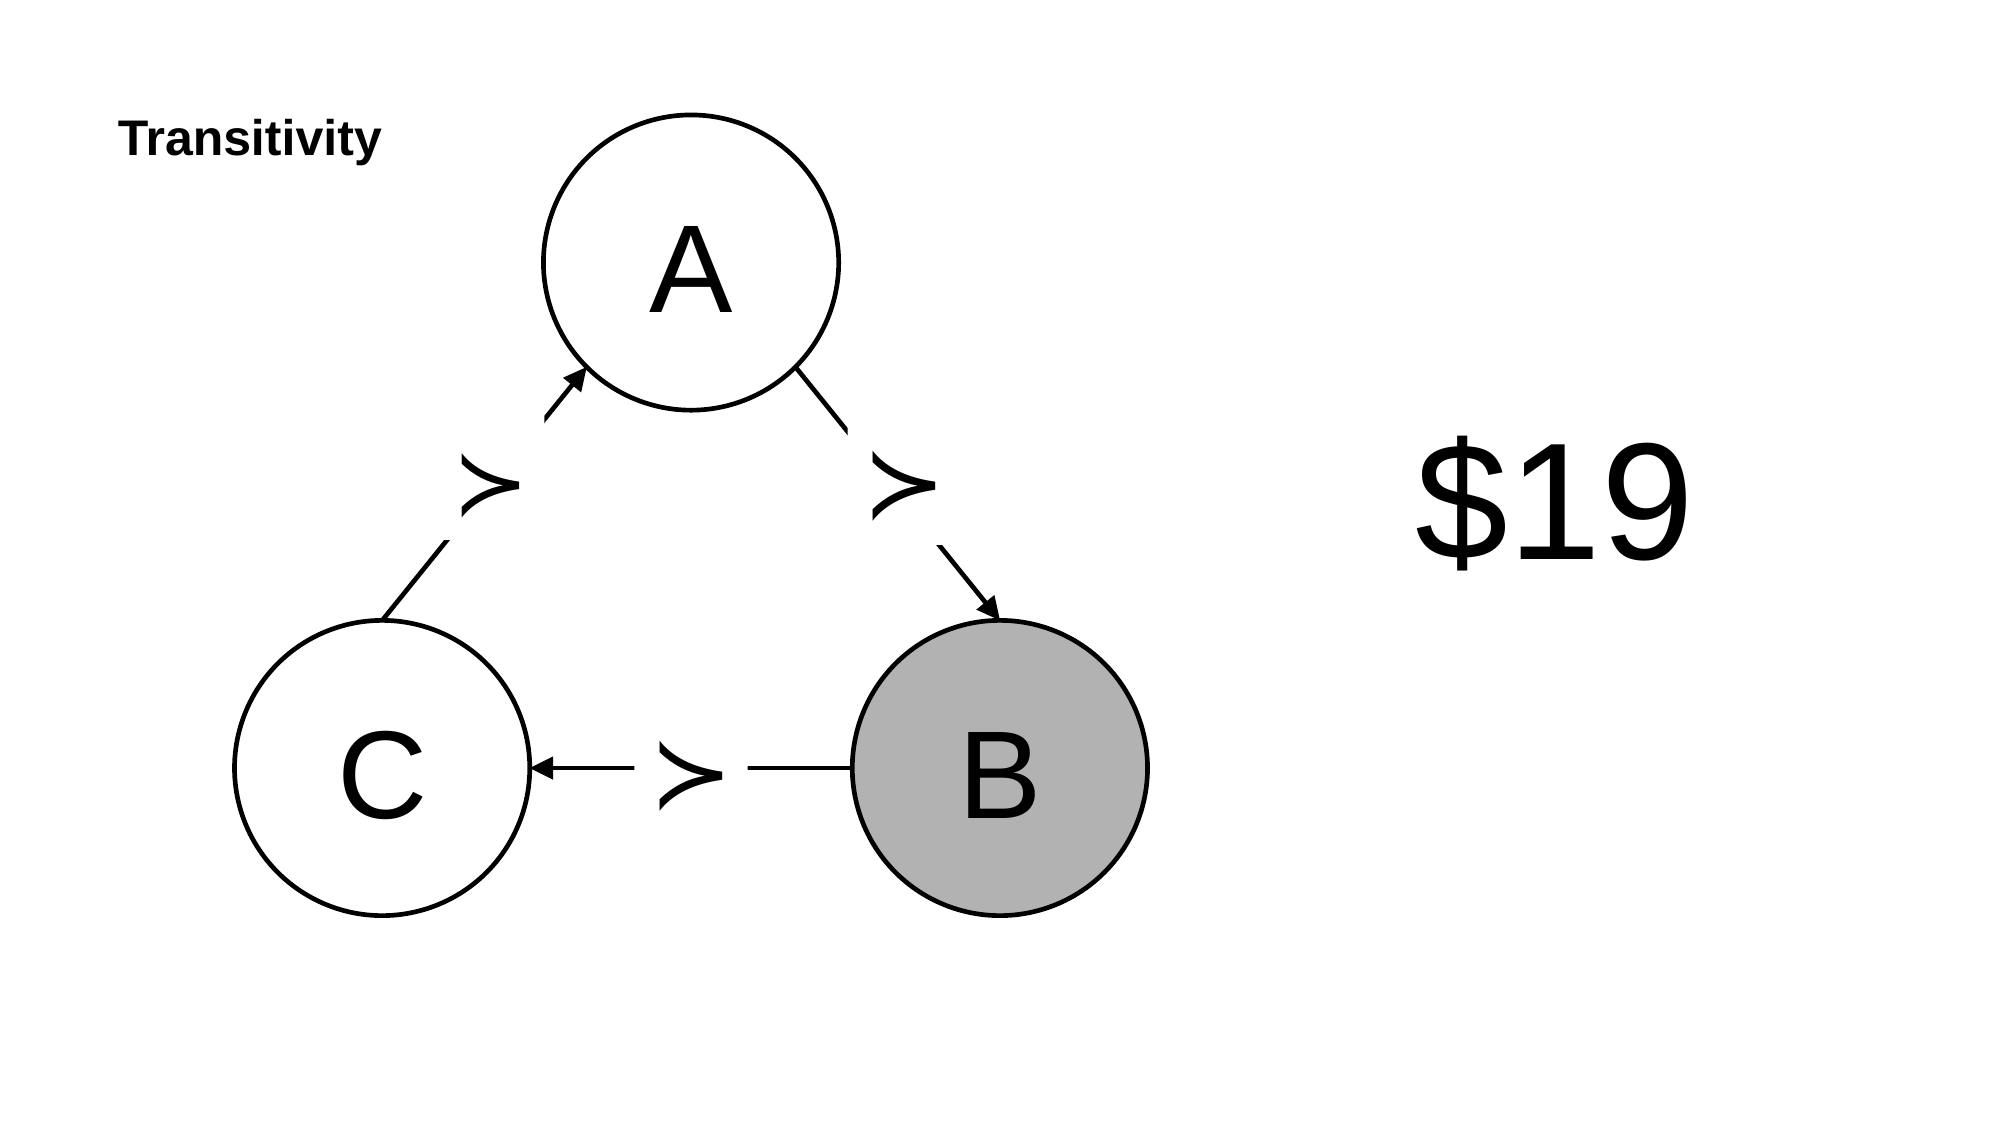

# Transitivity
A
$19
≻
≻
C
B
≻